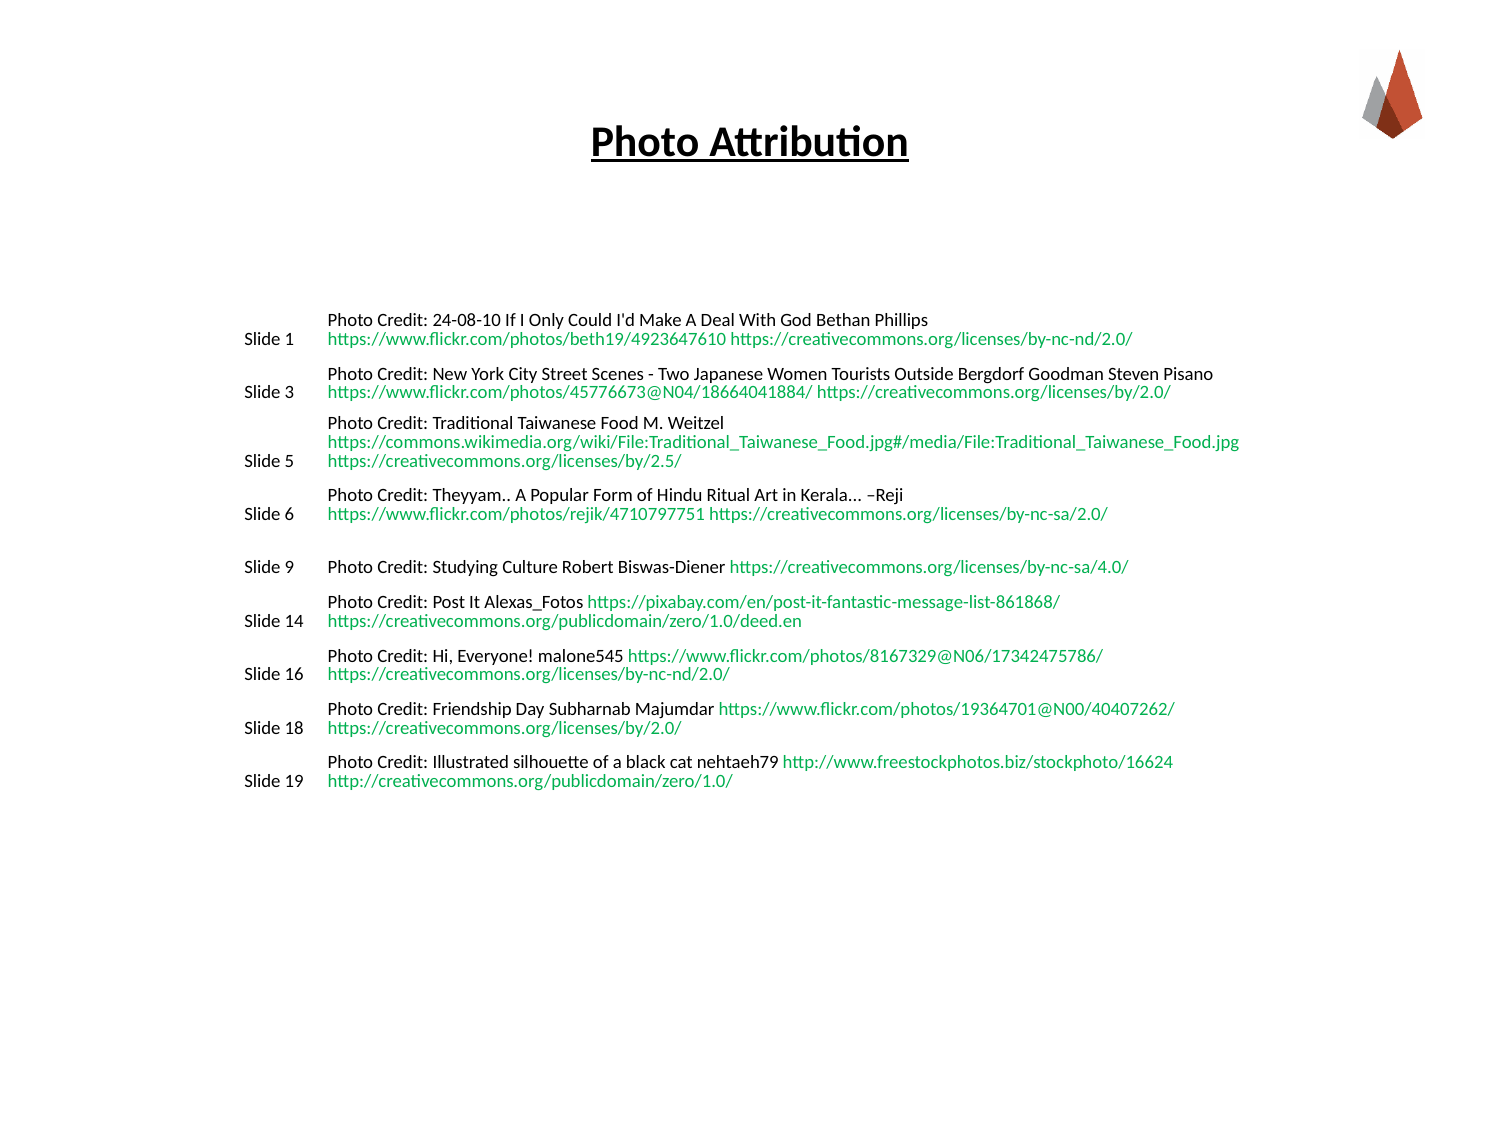

# Photo Attribution
| Slide 1 | Photo Credit: 24-08-10 If I Only Could I'd Make A Deal With God Bethan Phillips https://www.flickr.com/photos/beth19/4923647610 https://creativecommons.org/licenses/by-nc-nd/2.0/ |
| --- | --- |
| Slide 3 | Photo Credit: New York City Street Scenes - Two Japanese Women Tourists Outside Bergdorf Goodman Steven Pisano https://www.flickr.com/photos/45776673@N04/18664041884/ https://creativecommons.org/licenses/by/2.0/ |
| Slide 5 | Photo Credit: Traditional Taiwanese Food M. Weitzel https://commons.wikimedia.org/wiki/File:Traditional\_Taiwanese\_Food.jpg#/media/File:Traditional\_Taiwanese\_Food.jpg https://creativecommons.org/licenses/by/2.5/ |
| Slide 6 | Photo Credit: Theyyam.. A Popular Form of Hindu Ritual Art in Kerala... –Reji https://www.flickr.com/photos/rejik/4710797751 https://creativecommons.org/licenses/by-nc-sa/2.0/ |
| Slide 9 | Photo Credit: Studying Culture Robert Biswas-Diener https://creativecommons.org/licenses/by-nc-sa/4.0/ |
| Slide 14 | Photo Credit: Post It Alexas\_Fotos https://pixabay.com/en/post-it-fantastic-message-list-861868/ https://creativecommons.org/publicdomain/zero/1.0/deed.en |
| Slide 16 | Photo Credit: Hi, Everyone! malone545 https://www.flickr.com/photos/8167329@N06/17342475786/ https://creativecommons.org/licenses/by-nc-nd/2.0/ |
| Slide 18 | Photo Credit: Friendship Day Subharnab Majumdar https://www.flickr.com/photos/19364701@N00/40407262/ https://creativecommons.org/licenses/by/2.0/ |
| Slide 19 | Photo Credit: Illustrated silhouette of a black cat nehtaeh79 http://www.freestockphotos.biz/stockphoto/16624 http://creativecommons.org/publicdomain/zero/1.0/ |